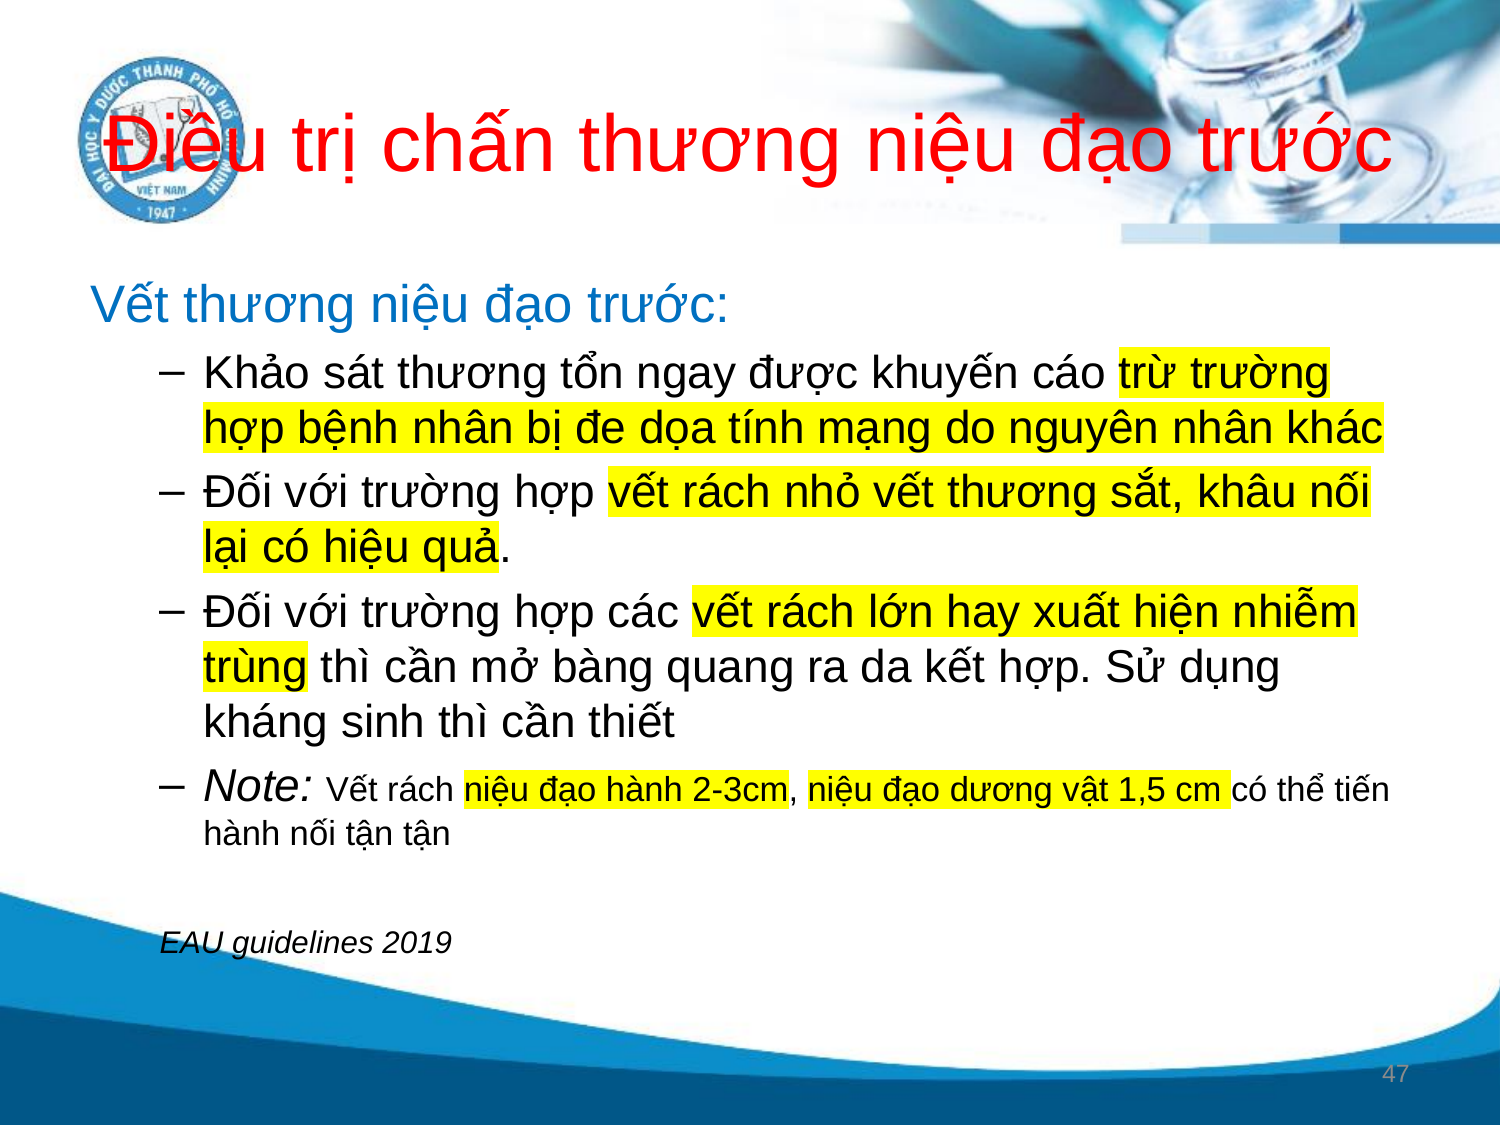

# Điều trị chấn thương niệu đạo trước
Vết thương niệu đạo trước:
Khảo sát thương tổn ngay được khuyến cáo trừ trường hợp bệnh nhân bị đe dọa tính mạng do nguyên nhân khác
Đối với trường hợp vết rách nhỏ vết thương sắt, khâu nối lại có hiệu quả.
Đối với trường hợp các vết rách lớn hay xuất hiện nhiễm trùng thì cần mở bàng quang ra da kết hợp. Sử dụng kháng sinh thì cần thiết
Note: Vết rách niệu đạo hành 2-3cm, niệu đạo dương vật 1,5 cm có thể tiến hành nối tận tận

EAU guidelines 2019

47